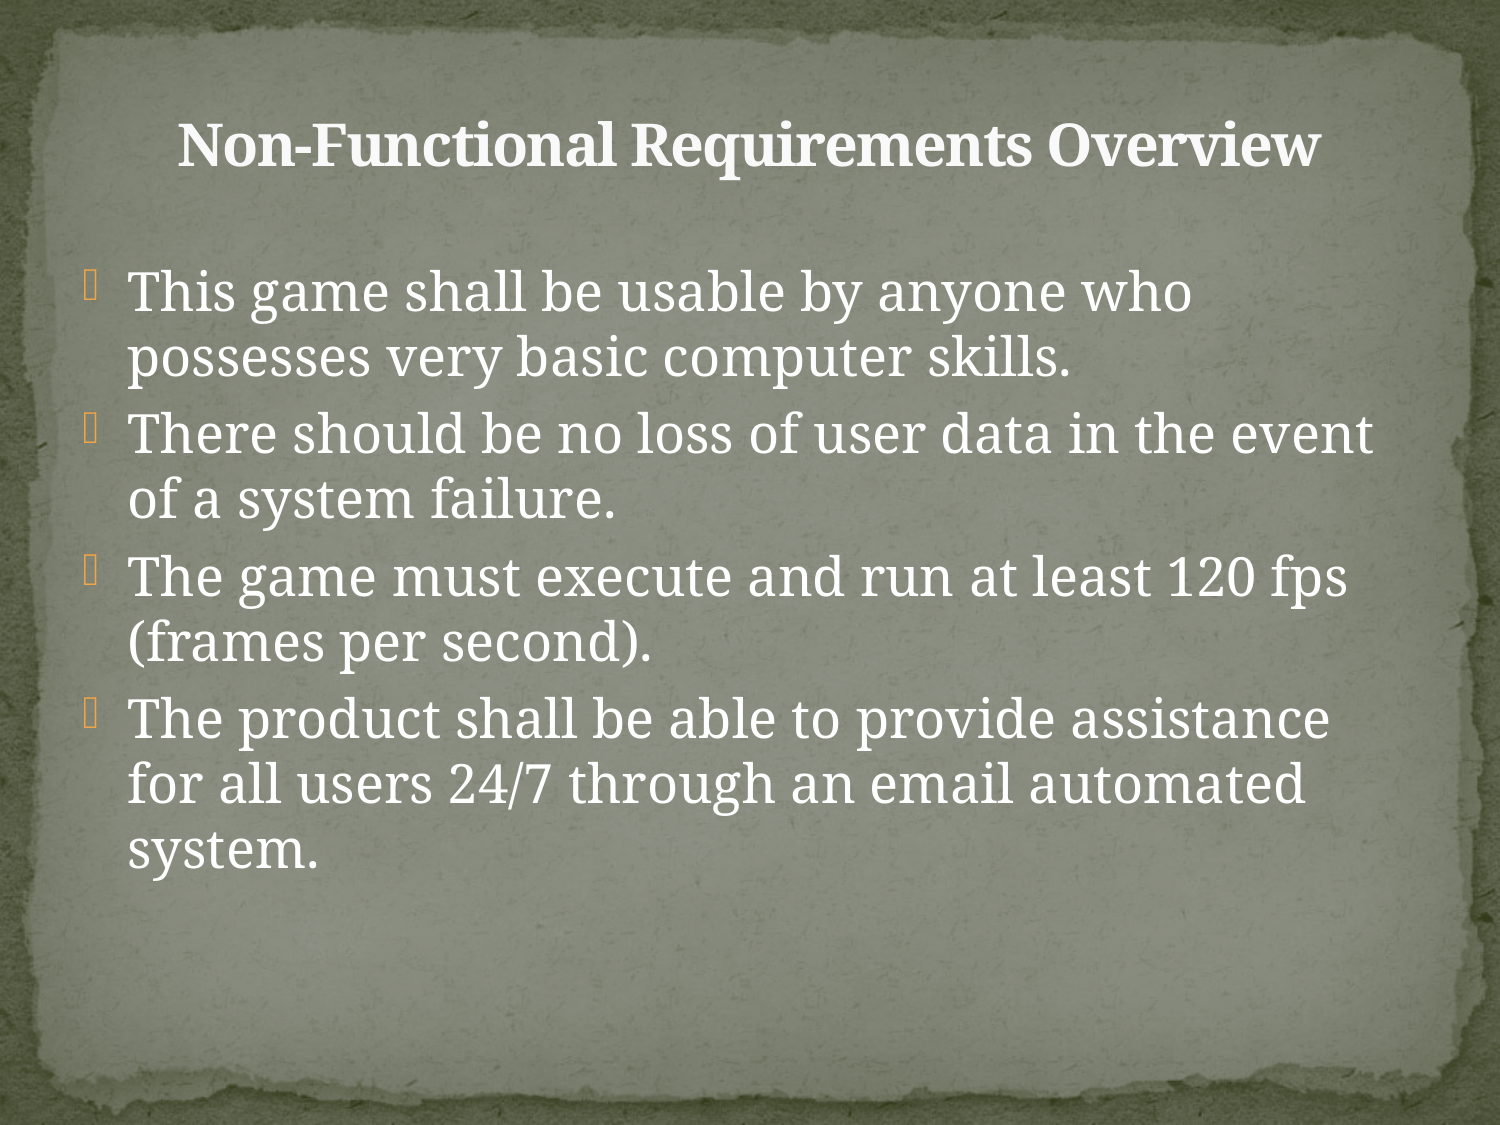

# Non-Functional Requirements Overview
This game shall be usable by anyone who possesses very basic computer skills.
There should be no loss of user data in the event of a system failure.
The game must execute and run at least 120 fps (frames per second).
The product shall be able to provide assistance for all users 24/7 through an email automated system.